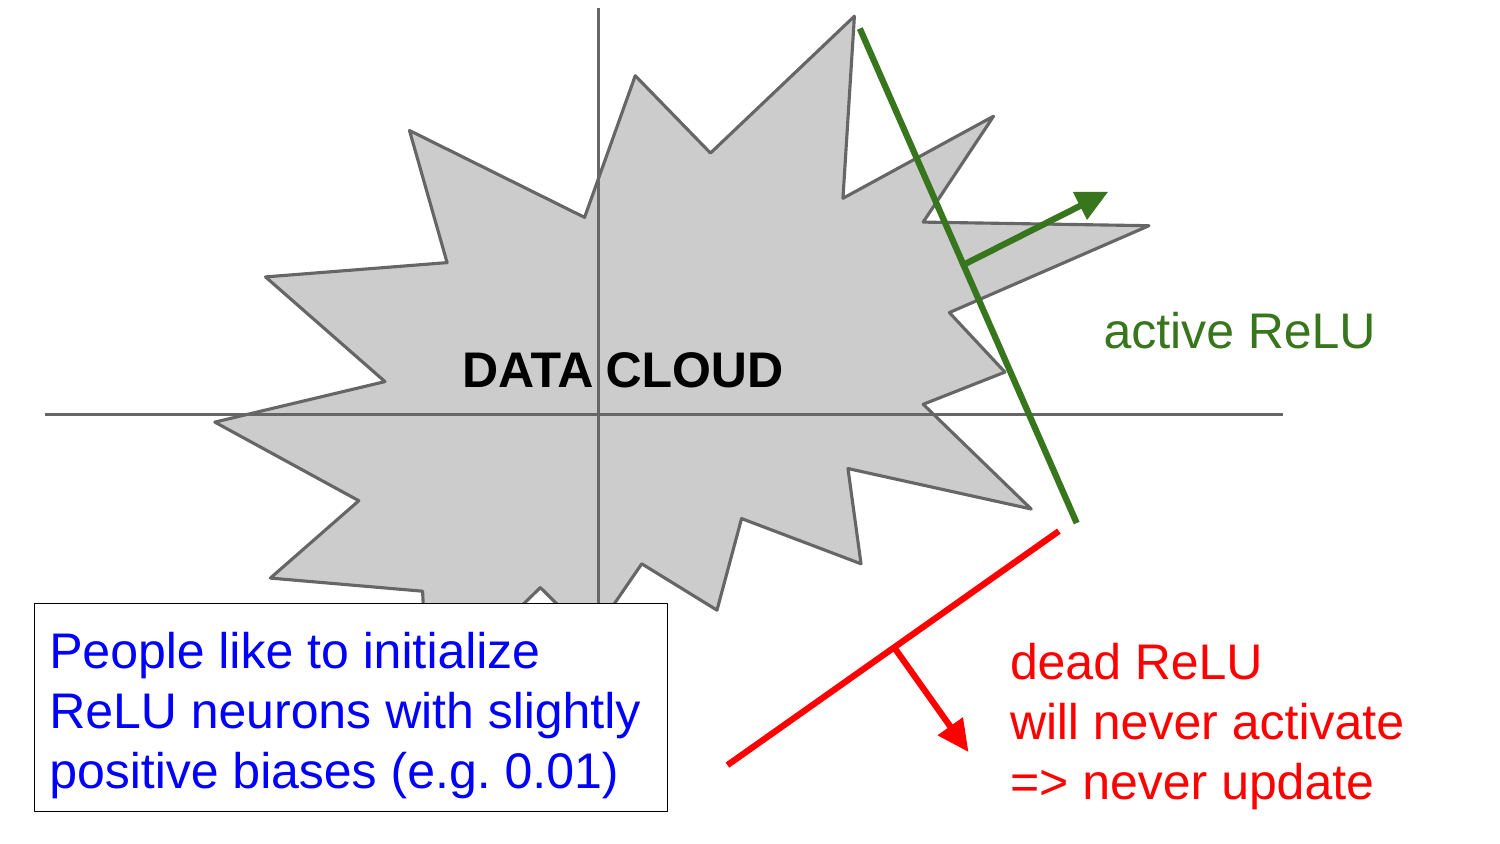

DATA CLOUD
active ReLU
People like to initialize ReLU neurons with slightly positive biases (e.g. 0.01)
dead ReLU
will never activate
=> never update